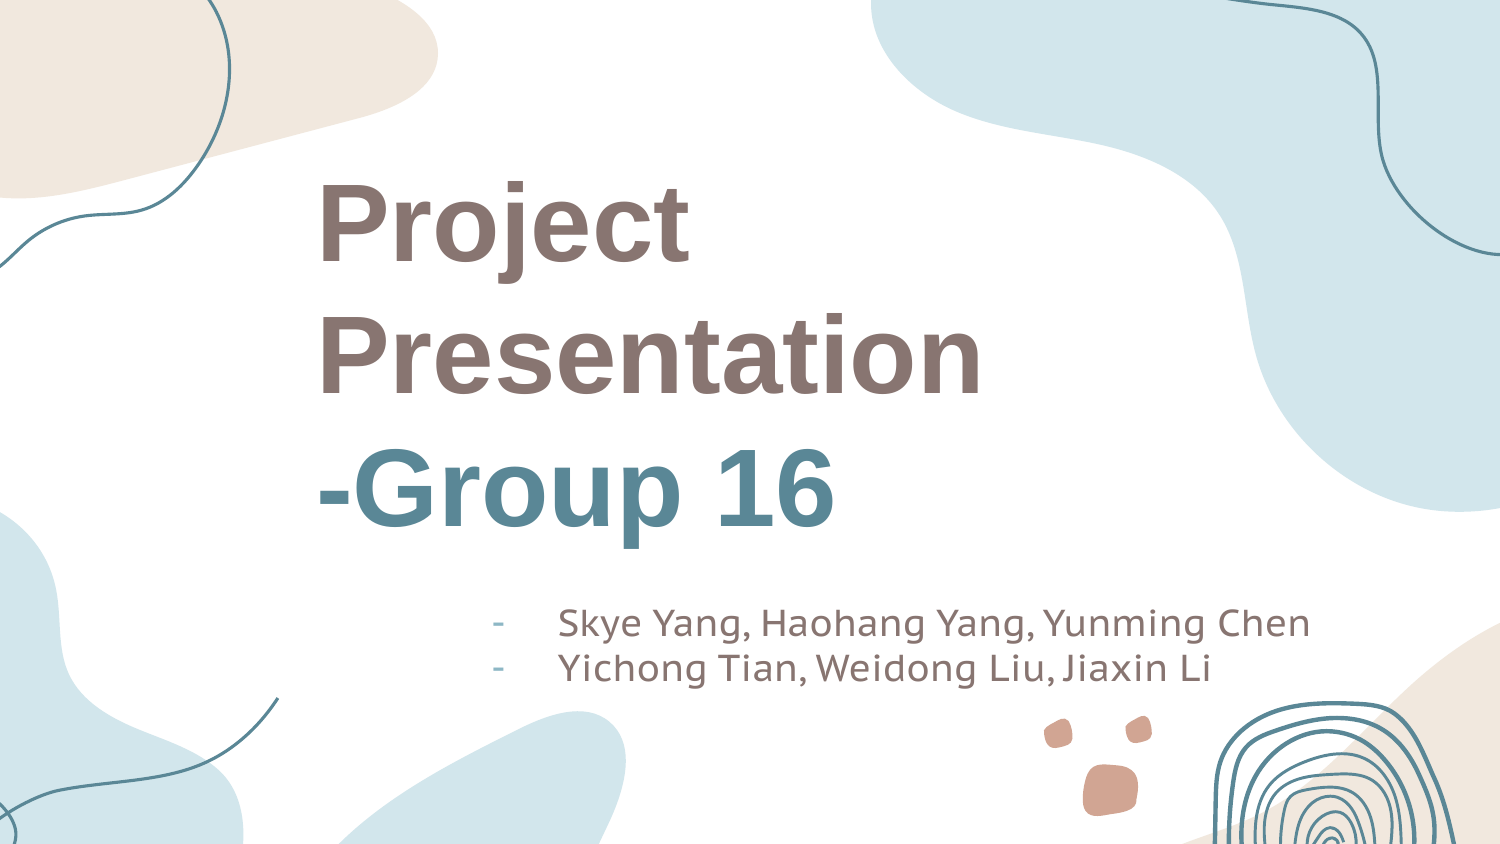

# Project Presentation
-Group 16
Skye Yang, Haohang Yang, Yunming Chen
Yichong Tian, Weidong Liu, Jiaxin Li